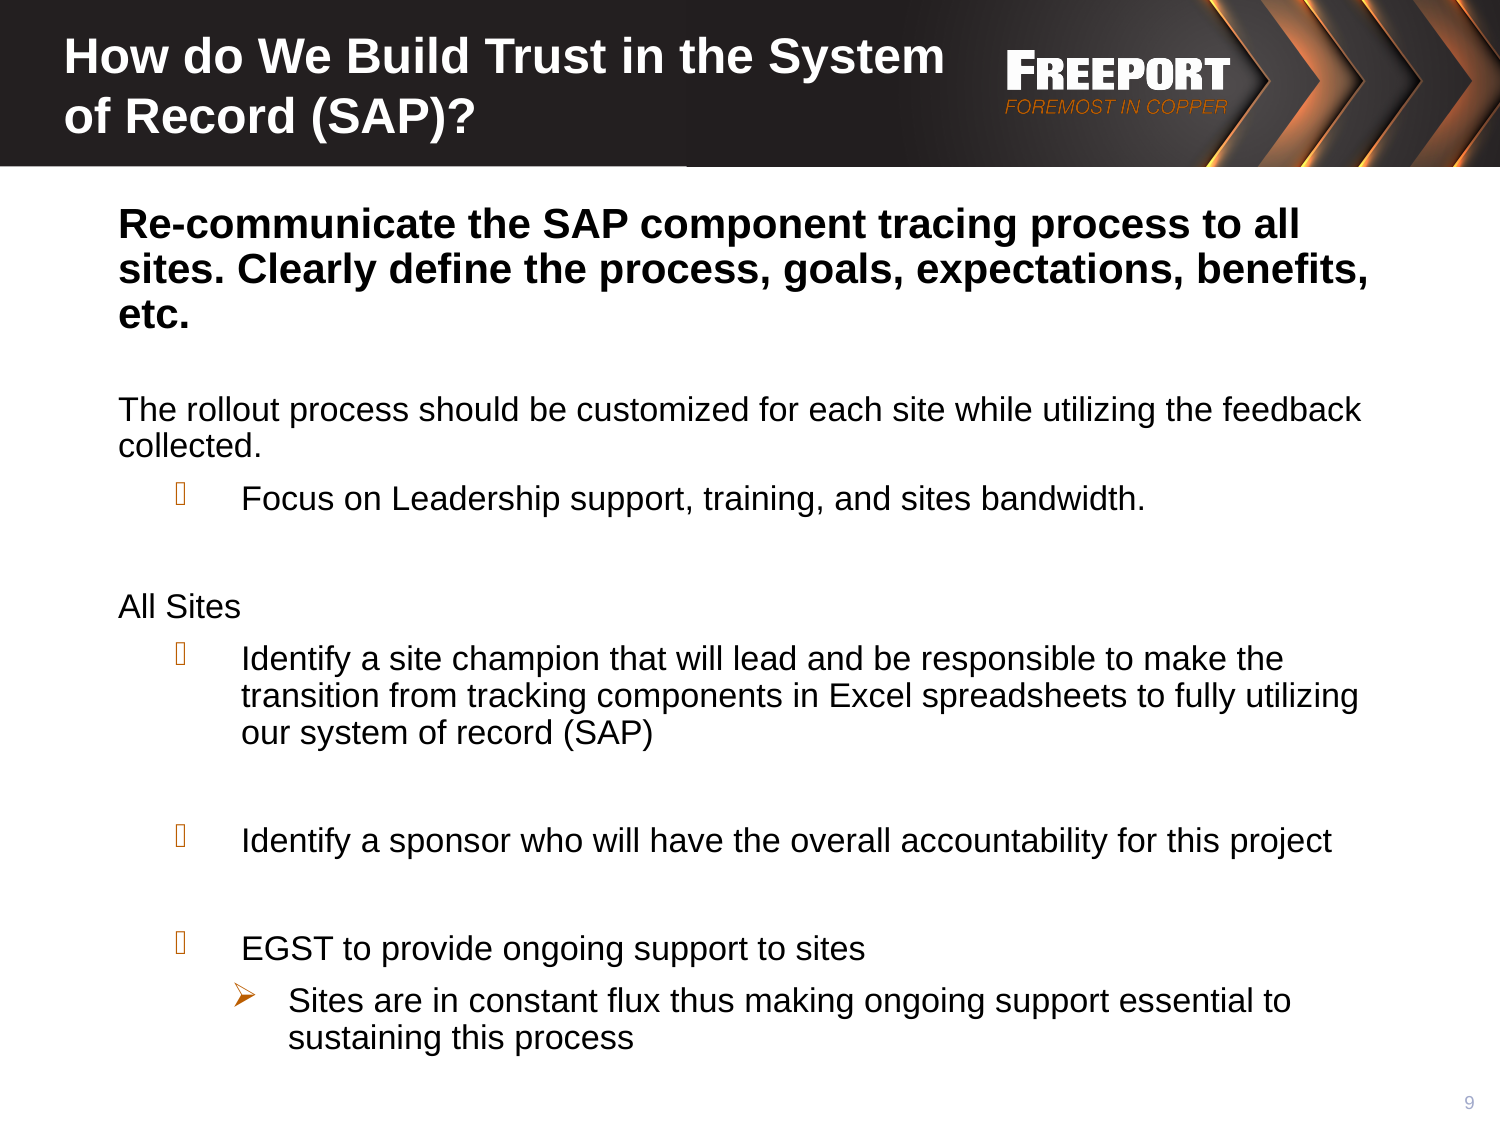

# How do We Build Trust in the System of Record (SAP)?
Re-communicate the SAP component tracing process to all sites. Clearly define the process, goals, expectations, benefits, etc.

The rollout process should be customized for each site while utilizing the feedback collected.
Focus on Leadership support, training, and sites bandwidth.

All Sites
Identify a site champion that will lead and be responsible to make the transition from tracking components in Excel spreadsheets to fully utilizing our system of record (SAP)

Identify a sponsor who will have the overall accountability for this project

EGST to provide ongoing support to sites
Sites are in constant flux thus making ongoing support essential to sustaining this process

9